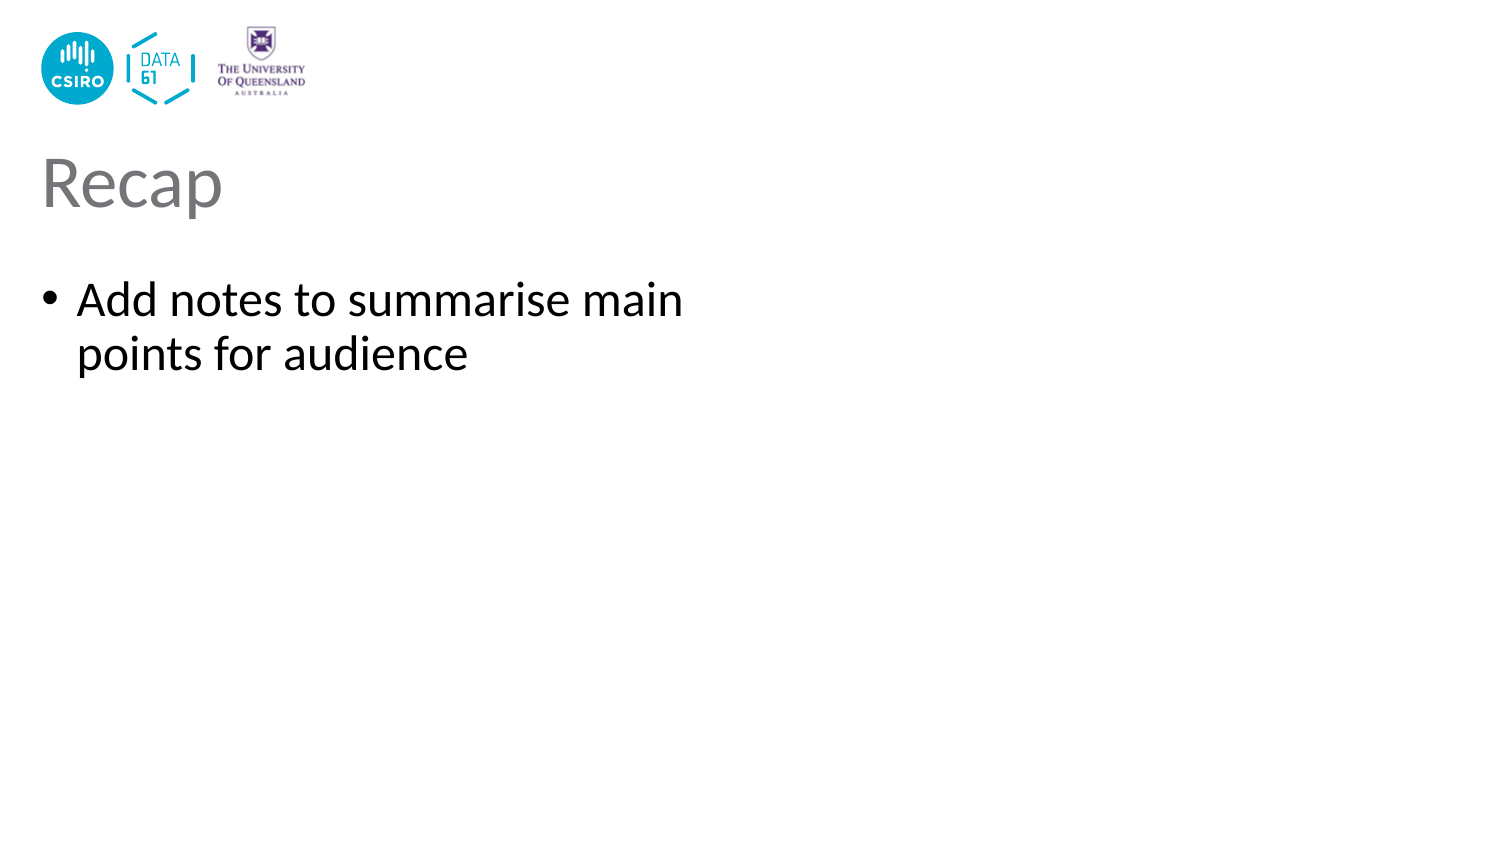

# Recap
Add notes to summarise main points for audience